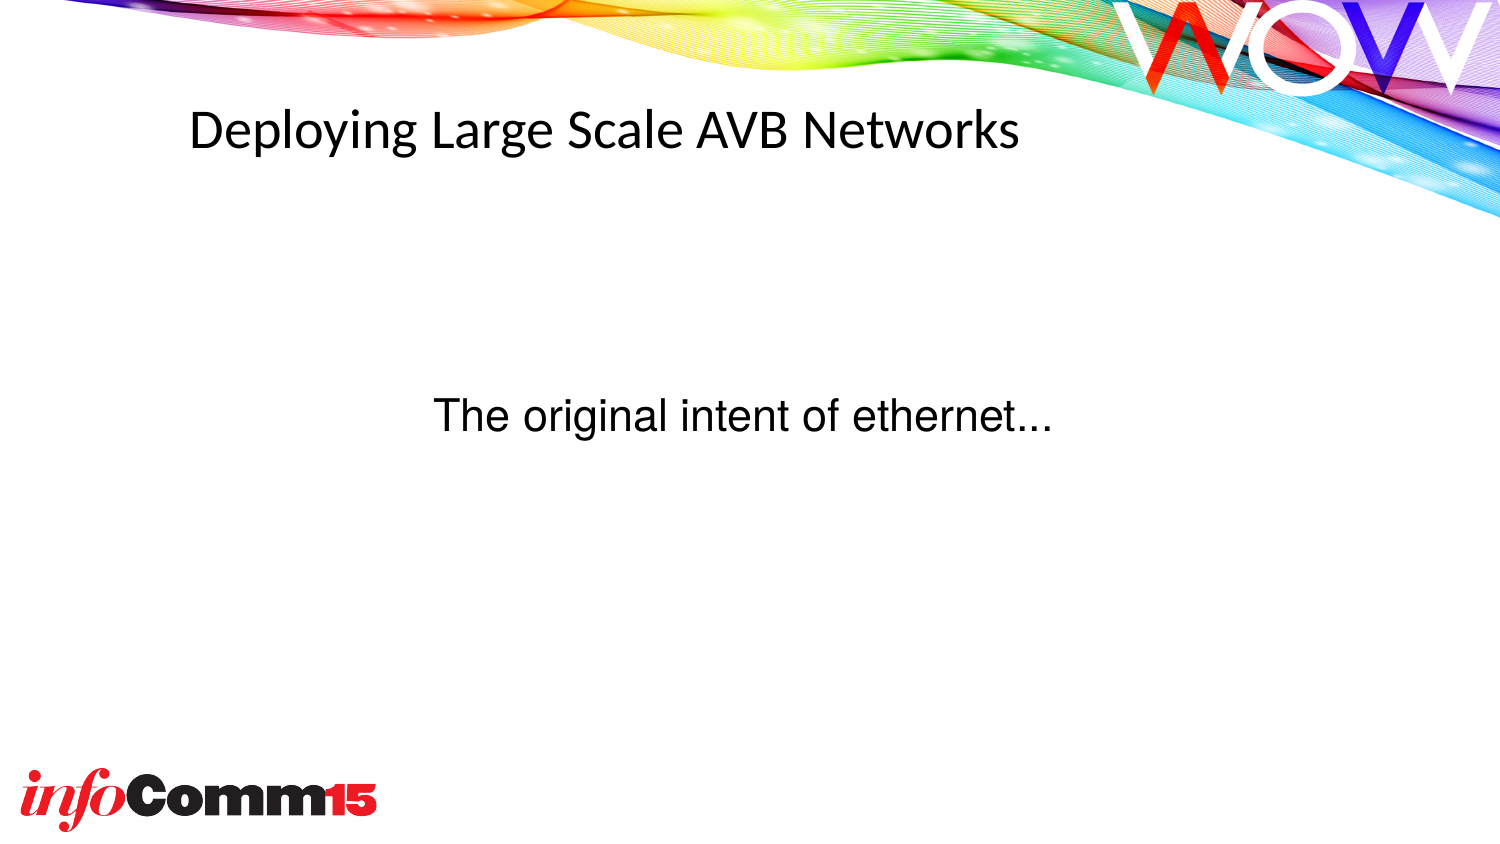

# Deploying Large Scale AVB Networks
The original intent of ethernet...